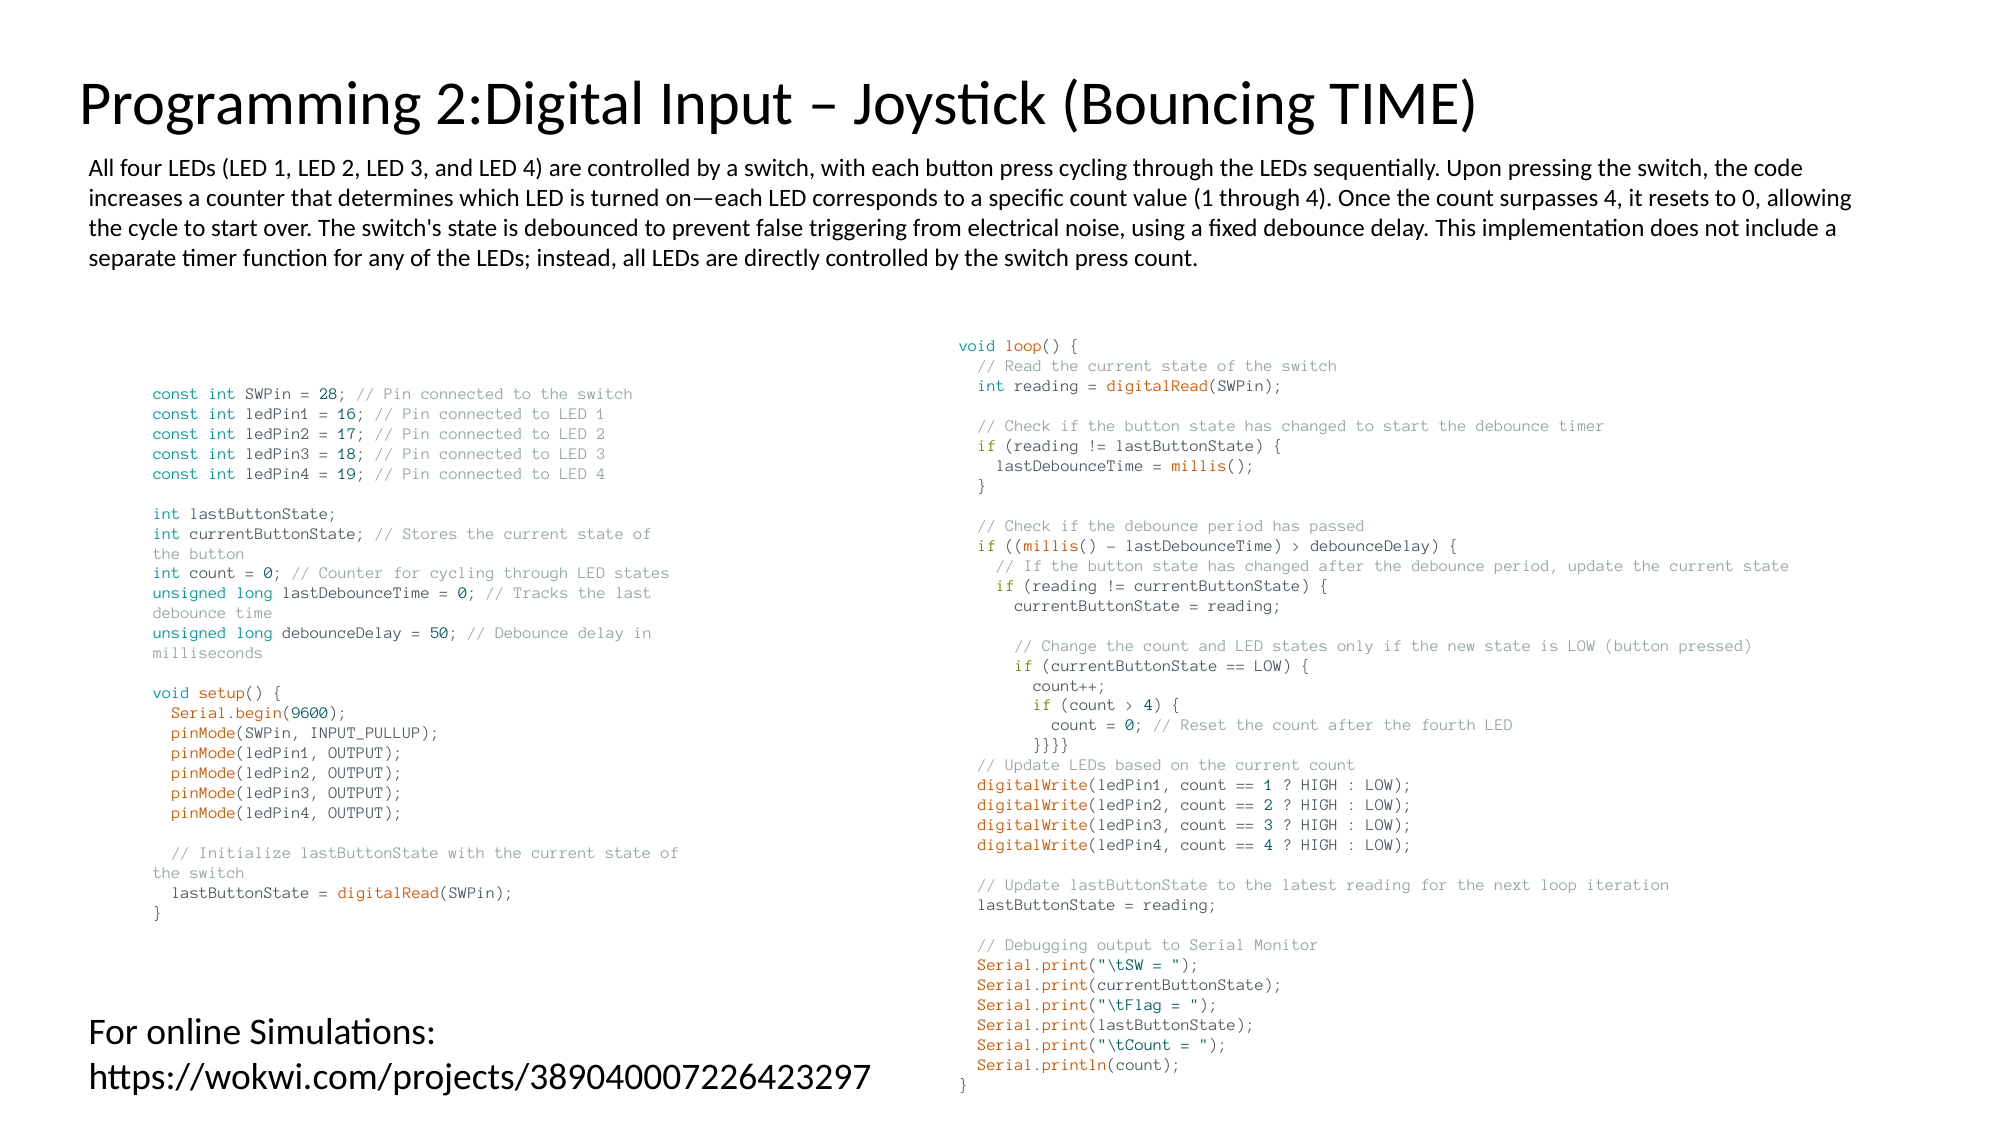

# Programming 2:Digital Input – Joystick (Bouncing TIME)
All four LEDs (LED 1, LED 2, LED 3, and LED 4) are controlled by a switch, with each button press cycling through the LEDs sequentially. Upon pressing the switch, the code increases a counter that determines which LED is turned on—each LED corresponds to a specific count value (1 through 4). Once the count surpasses 4, it resets to 0, allowing the cycle to start over. The switch's state is debounced to prevent false triggering from electrical noise, using a fixed debounce delay. This implementation does not include a separate timer function for any of the LEDs; instead, all LEDs are directly controlled by the switch press count.
void loop() {
  // Read the current state of the switch
  int reading = digitalRead(SWPin);
  // Check if the button state has changed to start the debounce timer
  if (reading != lastButtonState) {
    lastDebounceTime = millis();
  }
  // Check if the debounce period has passed
  if ((millis() - lastDebounceTime) > debounceDelay) {
    // If the button state has changed after the debounce period, update the current state
    if (reading != currentButtonState) {
      currentButtonState = reading;
      // Change the count and LED states only if the new state is LOW (button pressed)
      if (currentButtonState == LOW) {
        count++;
        if (count > 4) {
          count = 0; // Reset the count after the fourth LED
        }}}}
  // Update LEDs based on the current count
  digitalWrite(ledPin1, count == 1 ? HIGH : LOW);
  digitalWrite(ledPin2, count == 2 ? HIGH : LOW);
  digitalWrite(ledPin3, count == 3 ? HIGH : LOW);
  digitalWrite(ledPin4, count == 4 ? HIGH : LOW);
  // Update lastButtonState to the latest reading for the next loop iteration
  lastButtonState = reading;
  // Debugging output to Serial Monitor
  Serial.print("\tSW = ");
  Serial.print(currentButtonState);
  Serial.print("\tFlag = ");
  Serial.print(lastButtonState);
  Serial.print("\tCount = ");
  Serial.println(count);
}

const int SWPin = 28; // Pin connected to the switch
const int ledPin1 = 16; // Pin connected to LED 1
const int ledPin2 = 17; // Pin connected to LED 2
const int ledPin3 = 18; // Pin connected to LED 3
const int ledPin4 = 19; // Pin connected to LED 4
int lastButtonState;
int currentButtonState; // Stores the current state of the button
int count = 0; // Counter for cycling through LED states
unsigned long lastDebounceTime = 0; // Tracks the last debounce time
unsigned long debounceDelay = 50; // Debounce delay in milliseconds
void setup() {
  Serial.begin(9600);
  pinMode(SWPin, INPUT_PULLUP);
  pinMode(ledPin1, OUTPUT);
  pinMode(ledPin2, OUTPUT);
  pinMode(ledPin3, OUTPUT);
  pinMode(ledPin4, OUTPUT);
  // Initialize lastButtonState with the current state of the switch
  lastButtonState = digitalRead(SWPin);
}

For online Simulations:
https://wokwi.com/projects/389040007226423297